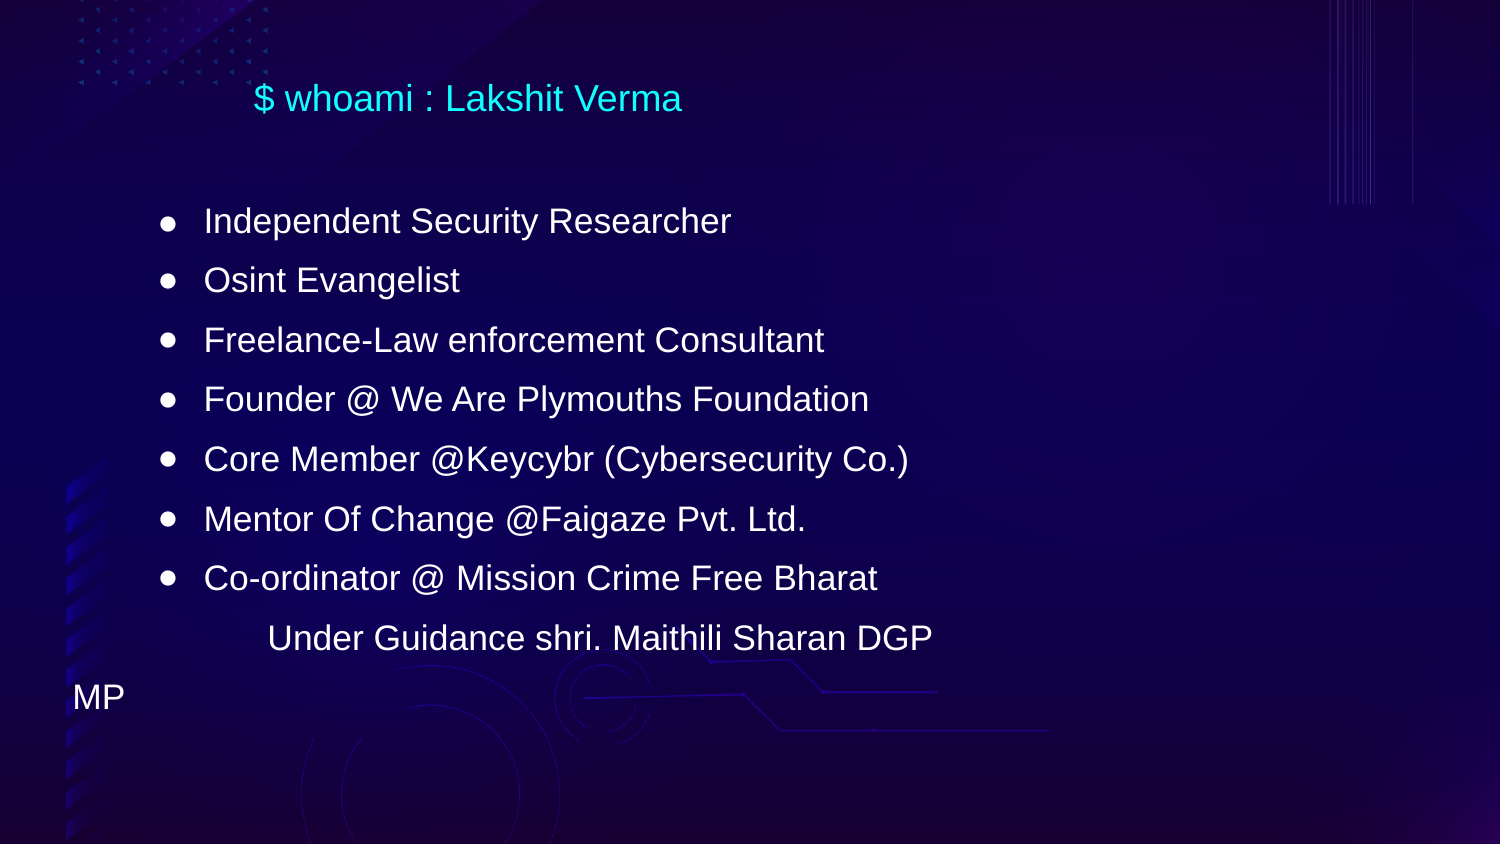

$ whoami : Lakshit Verma
Independent Security Researcher
Osint Evangelist
Freelance-Law enforcement Consultant
Founder @ We Are Plymouths Foundation
Core Member @Keycybr (Cybersecurity Co.)
Mentor Of Change @Faigaze Pvt. Ltd.
Co-ordinator @ Mission Crime Free Bharat
                    Under Guidance shri. Maithili Sharan DGP MP